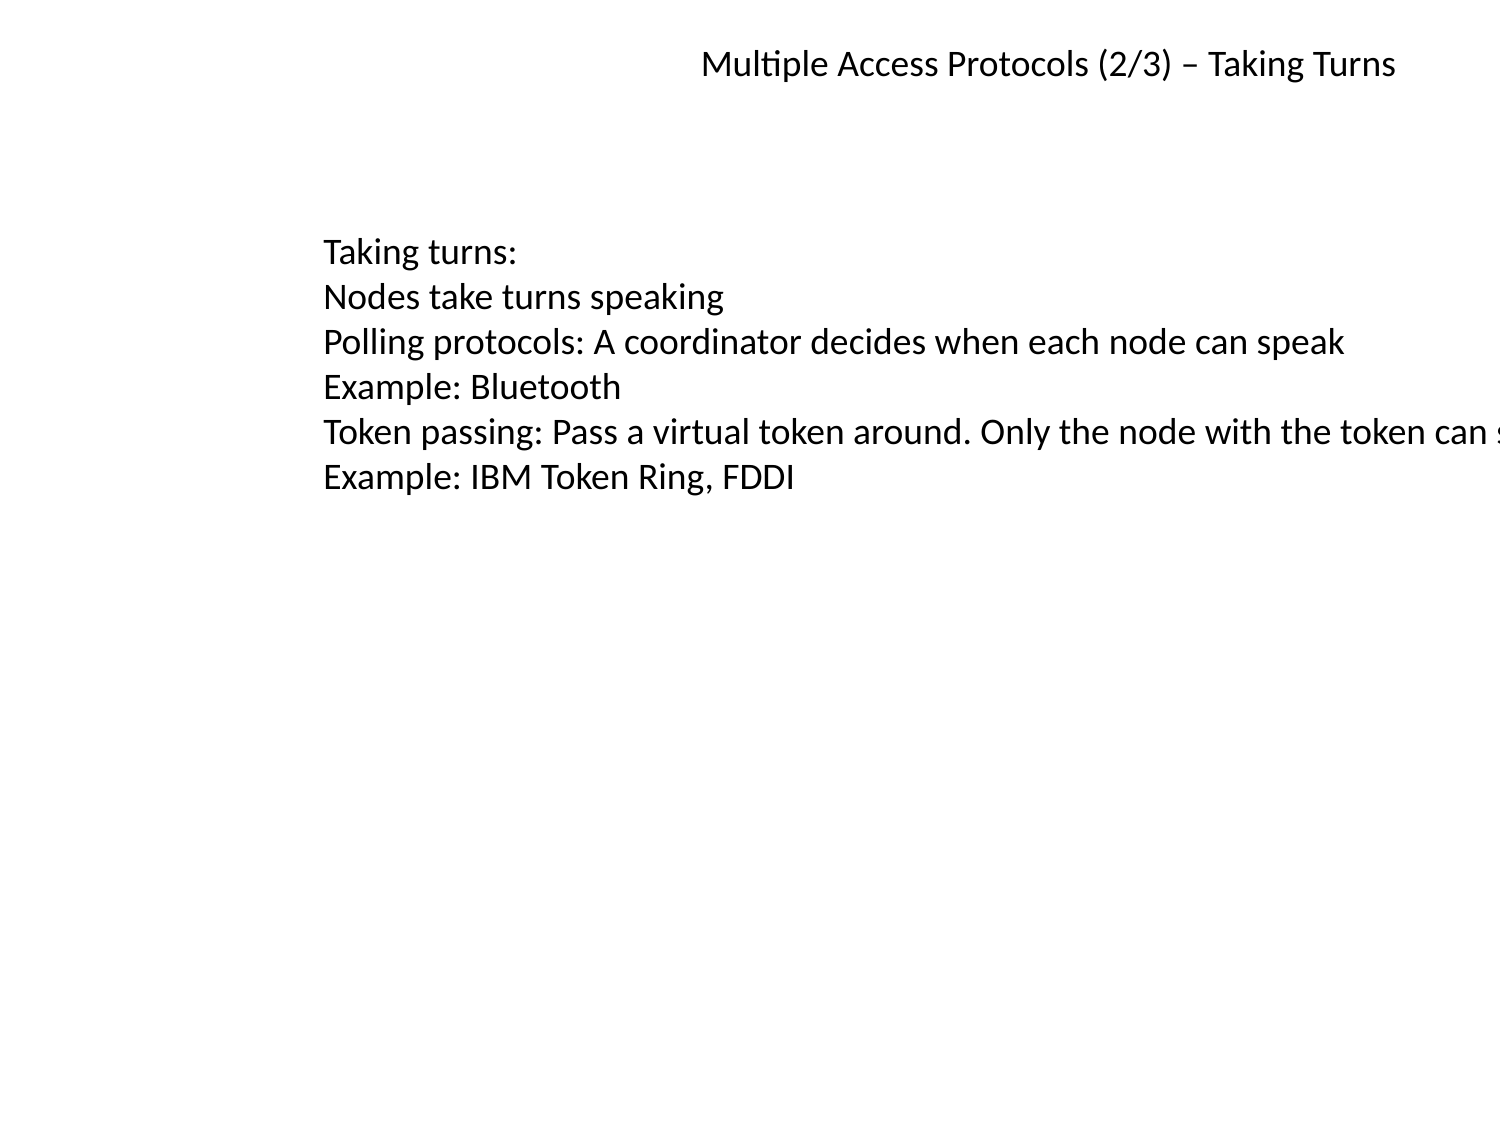

Multiple Access Protocols (2/3) – Taking Turns
Taking turns:
Nodes take turns speaking
Polling protocols: A coordinator decides when each node can speak
Example: Bluetooth
Token passing: Pass a virtual token around. Only the node with the token can speak
Example: IBM Token Ring, FDDI